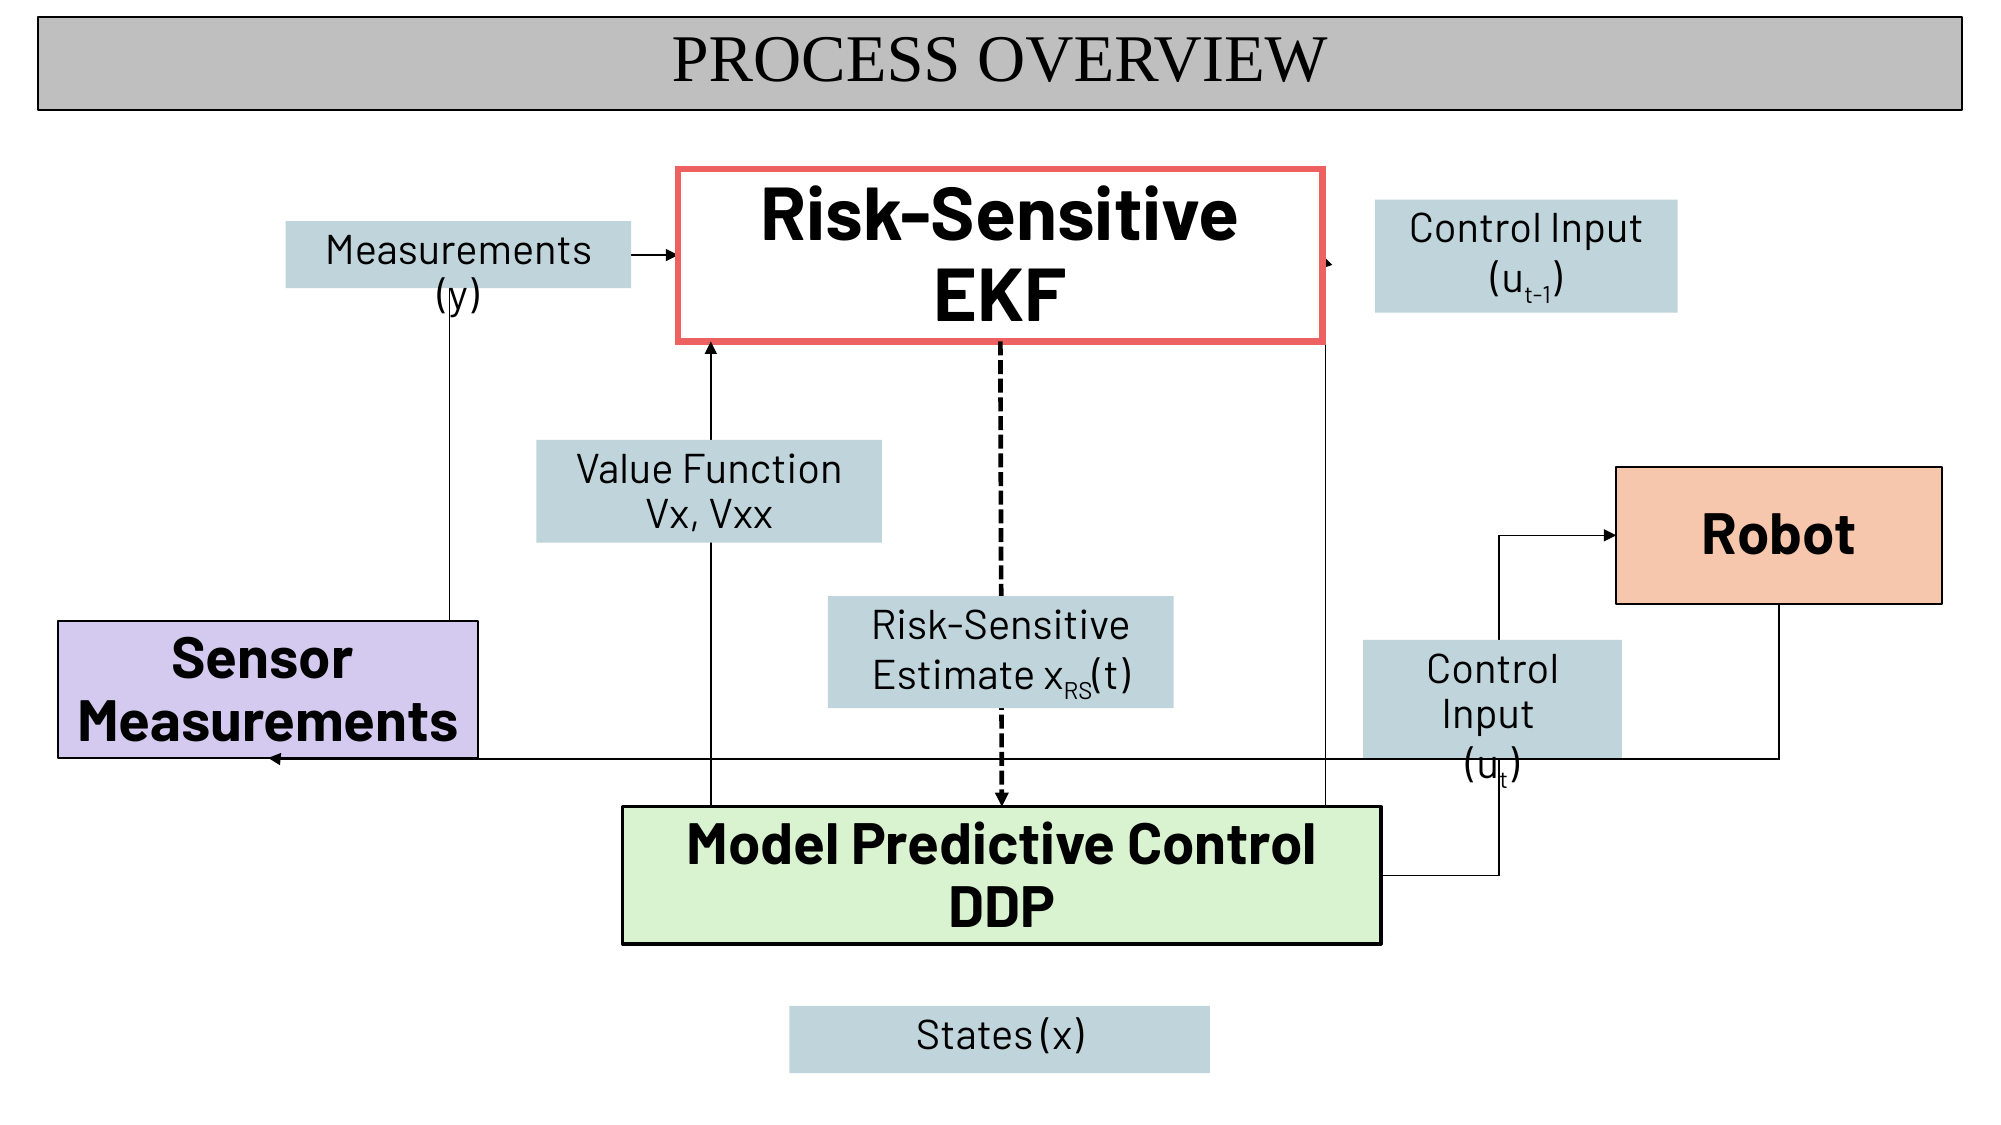

PROCESS OVERVIEW
Risk-Sensitive
EKF
Control Input (ut-1)

Measurements (y)
Value Function
Vx, Vxx

Robot
Risk-Sensitive Estimate xRS(t)
Sensor
Measurements
Control Input
(ut)
Model Predictive Control
DDP
States (x)